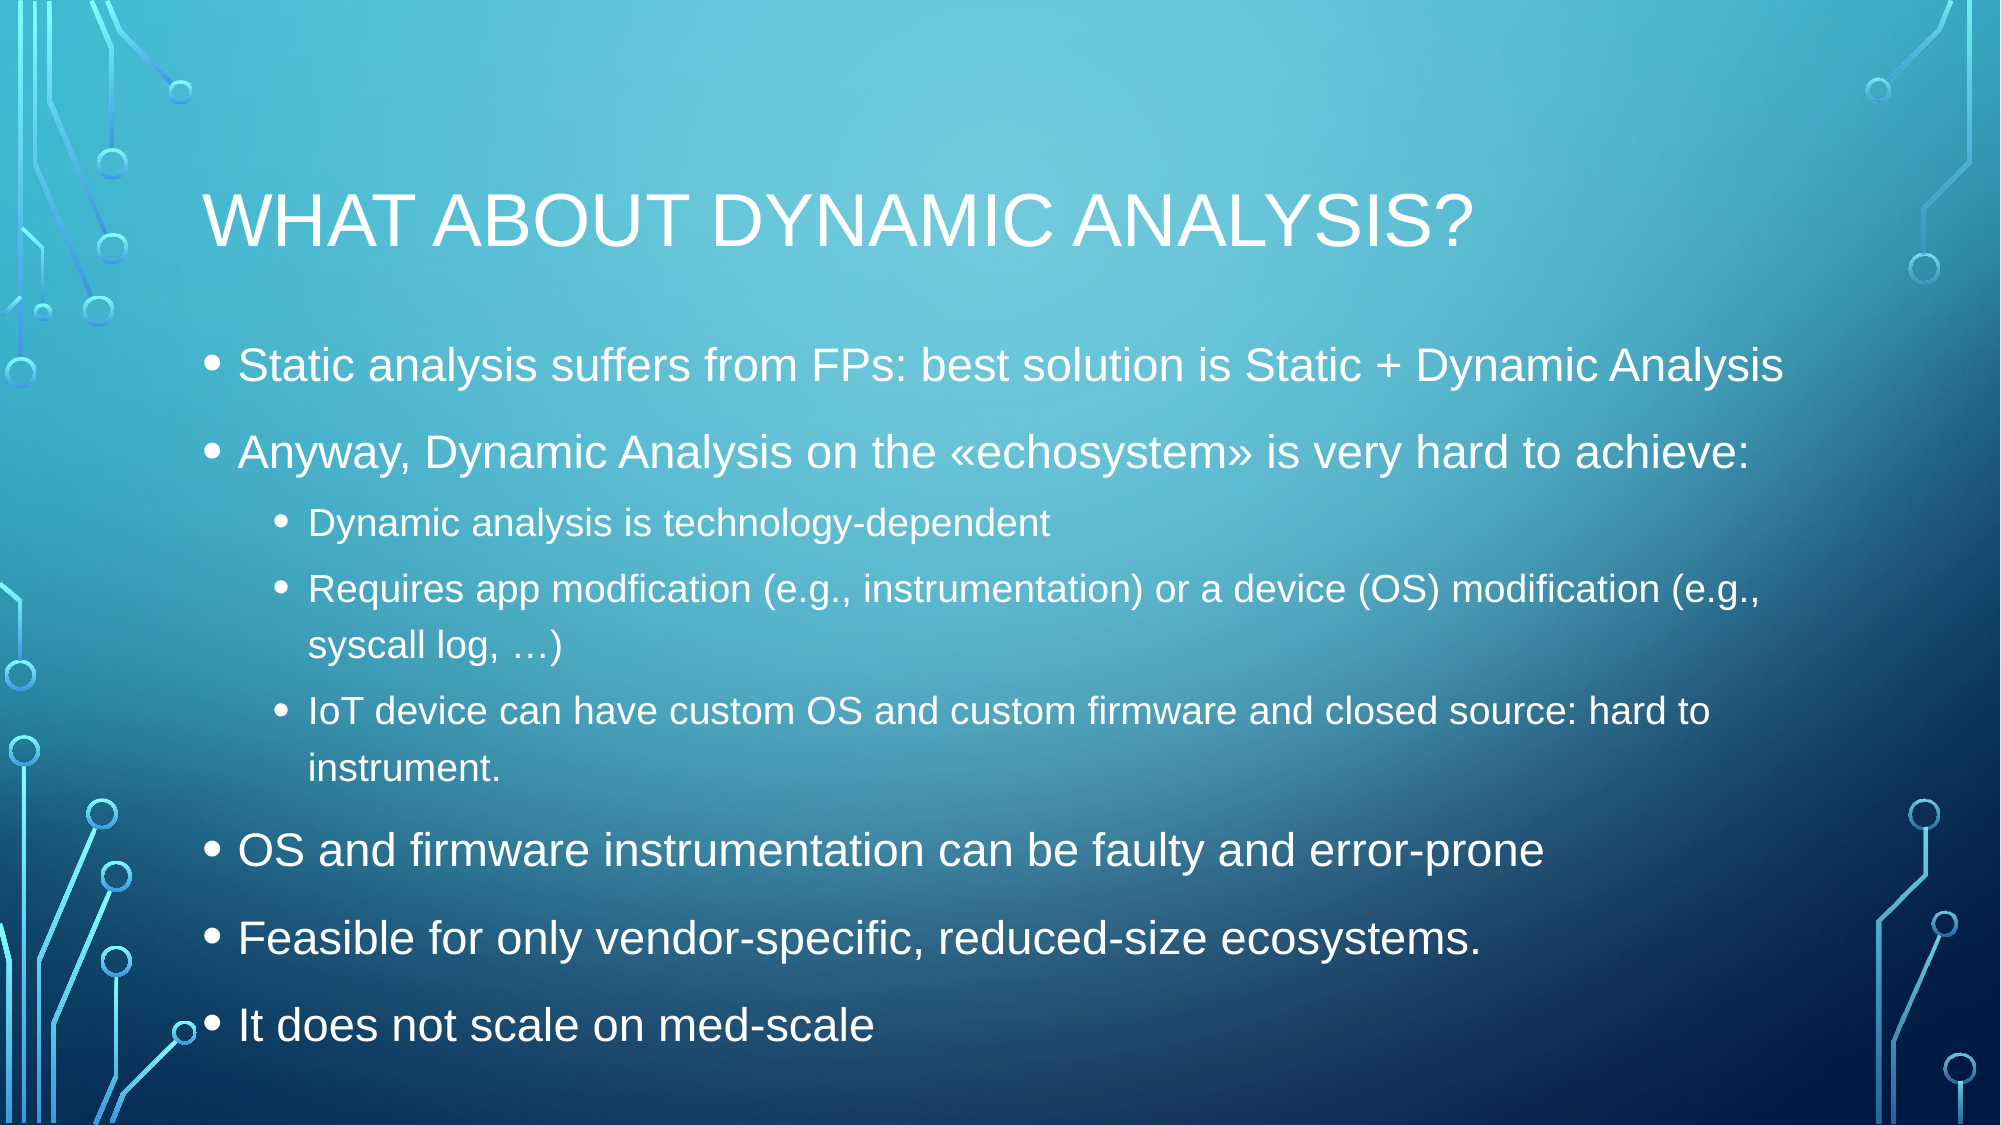

# What ABOUT DYNAMIC ANALYSIS?
Static analysis suffers from FPs: best solution is Static + Dynamic Analysis
Anyway, Dynamic Analysis on the «echosystem» is very hard to achieve:
Dynamic analysis is technology-dependent
Requires app modfication (e.g., instrumentation) or a device (OS) modification (e.g., syscall log, …)
IoT device can have custom OS and custom firmware and closed source: hard to instrument.
OS and firmware instrumentation can be faulty and error-prone
Feasible for only vendor-specific, reduced-size ecosystems.
It does not scale on med-scale